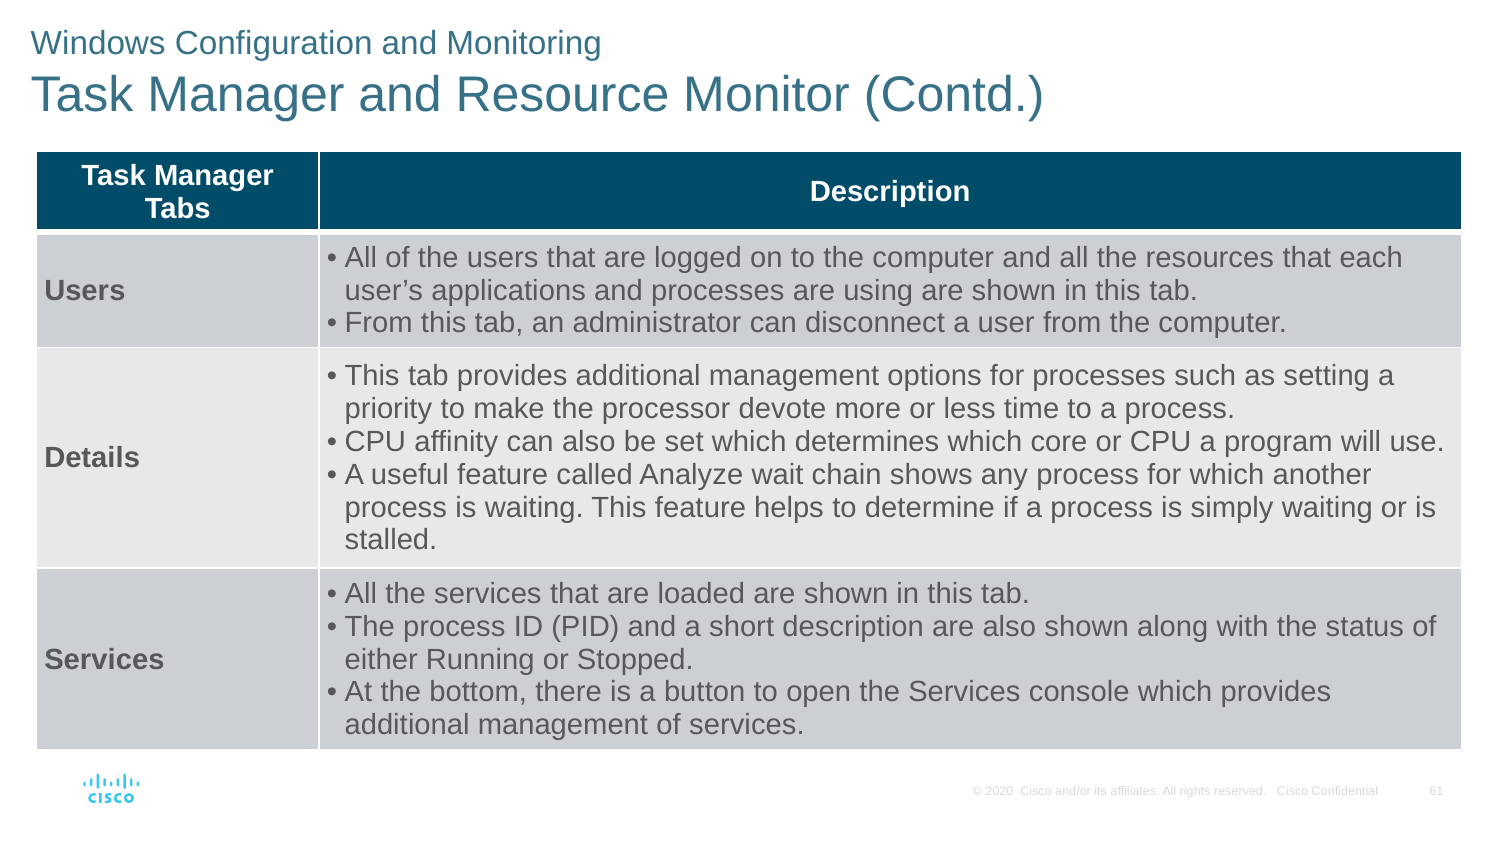

# Windows Configuration and Monitoring Task Manager and Resource Monitor (Contd.)
| Task Manager Tabs | Description |
| --- | --- |
| Users | All of the users that are logged on to the computer and all the resources that each user’s applications and processes are using are shown in this tab. From this tab, an administrator can disconnect a user from the computer. |
| Details | This tab provides additional management options for processes such as setting a priority to make the processor devote more or less time to a process. CPU affinity can also be set which determines which core or CPU a program will use. A useful feature called Analyze wait chain shows any process for which another process is waiting. This feature helps to determine if a process is simply waiting or is stalled. |
| Services | All the services that are loaded are shown in this tab. The process ID (PID) and a short description are also shown along with the status of either Running or Stopped. At the bottom, there is a button to open the Services console which provides additional management of services. |